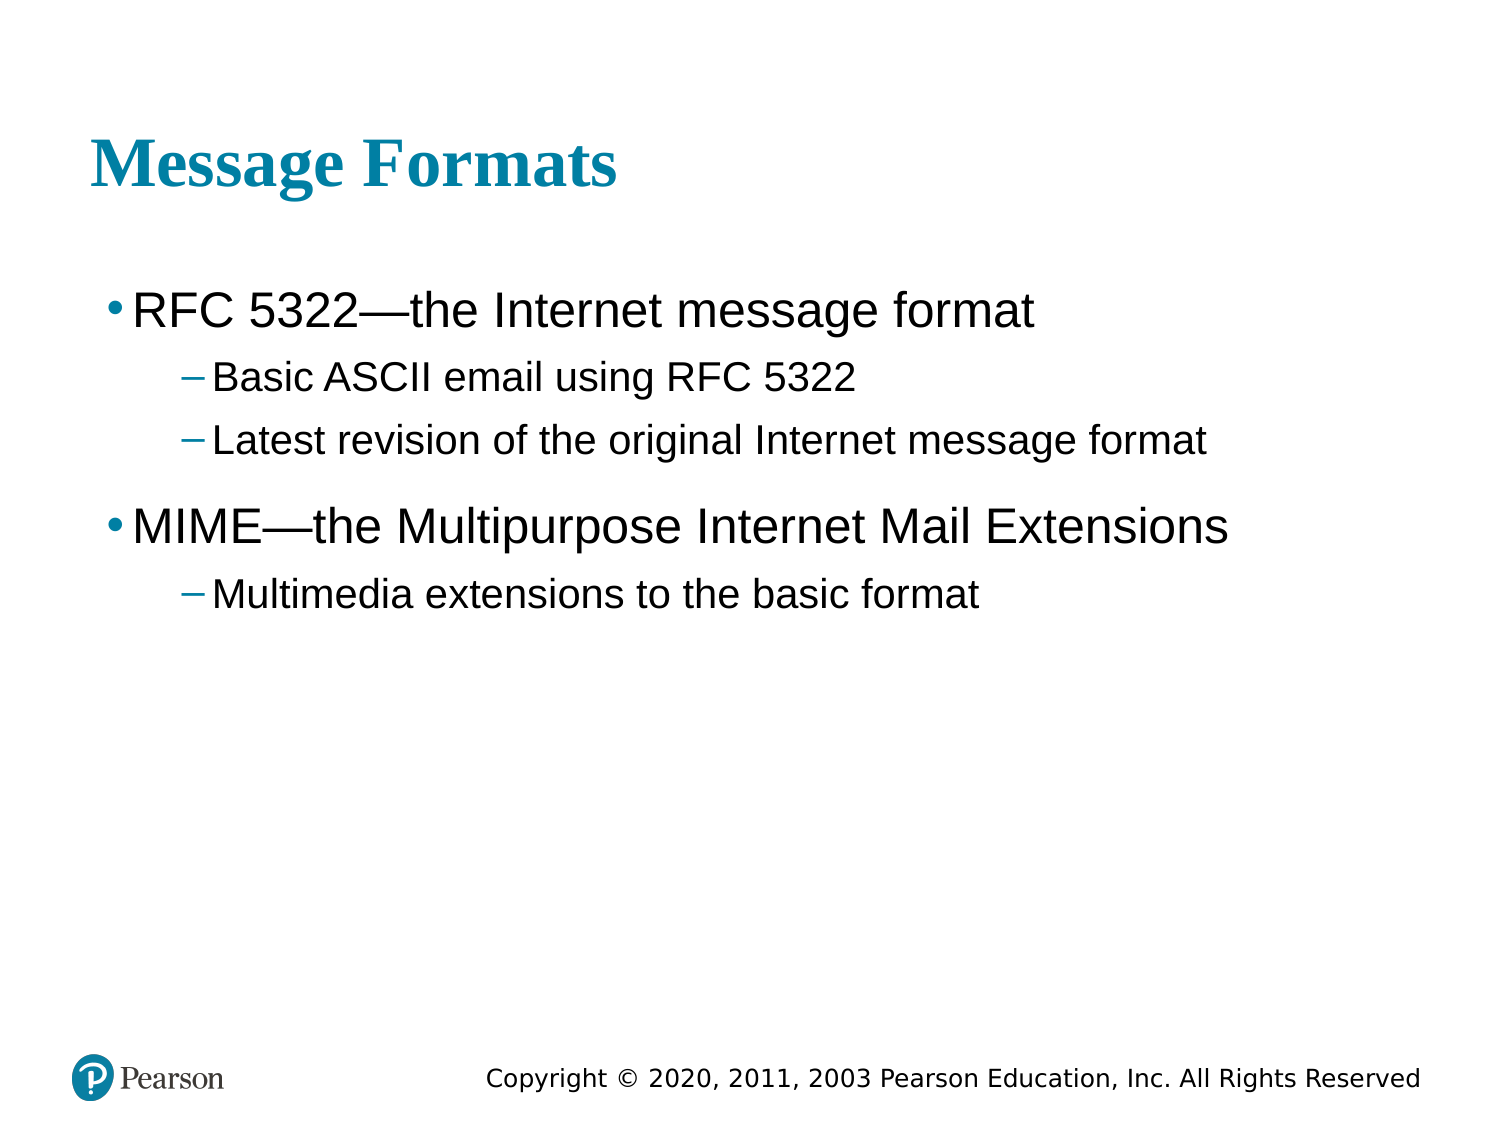

# Message Formats
RFC 5322—the Internet message format
Basic ASCII email using RFC 5322
Latest revision of the original Internet message format
MIME—the Multipurpose Internet Mail Extensions
Multimedia extensions to the basic format